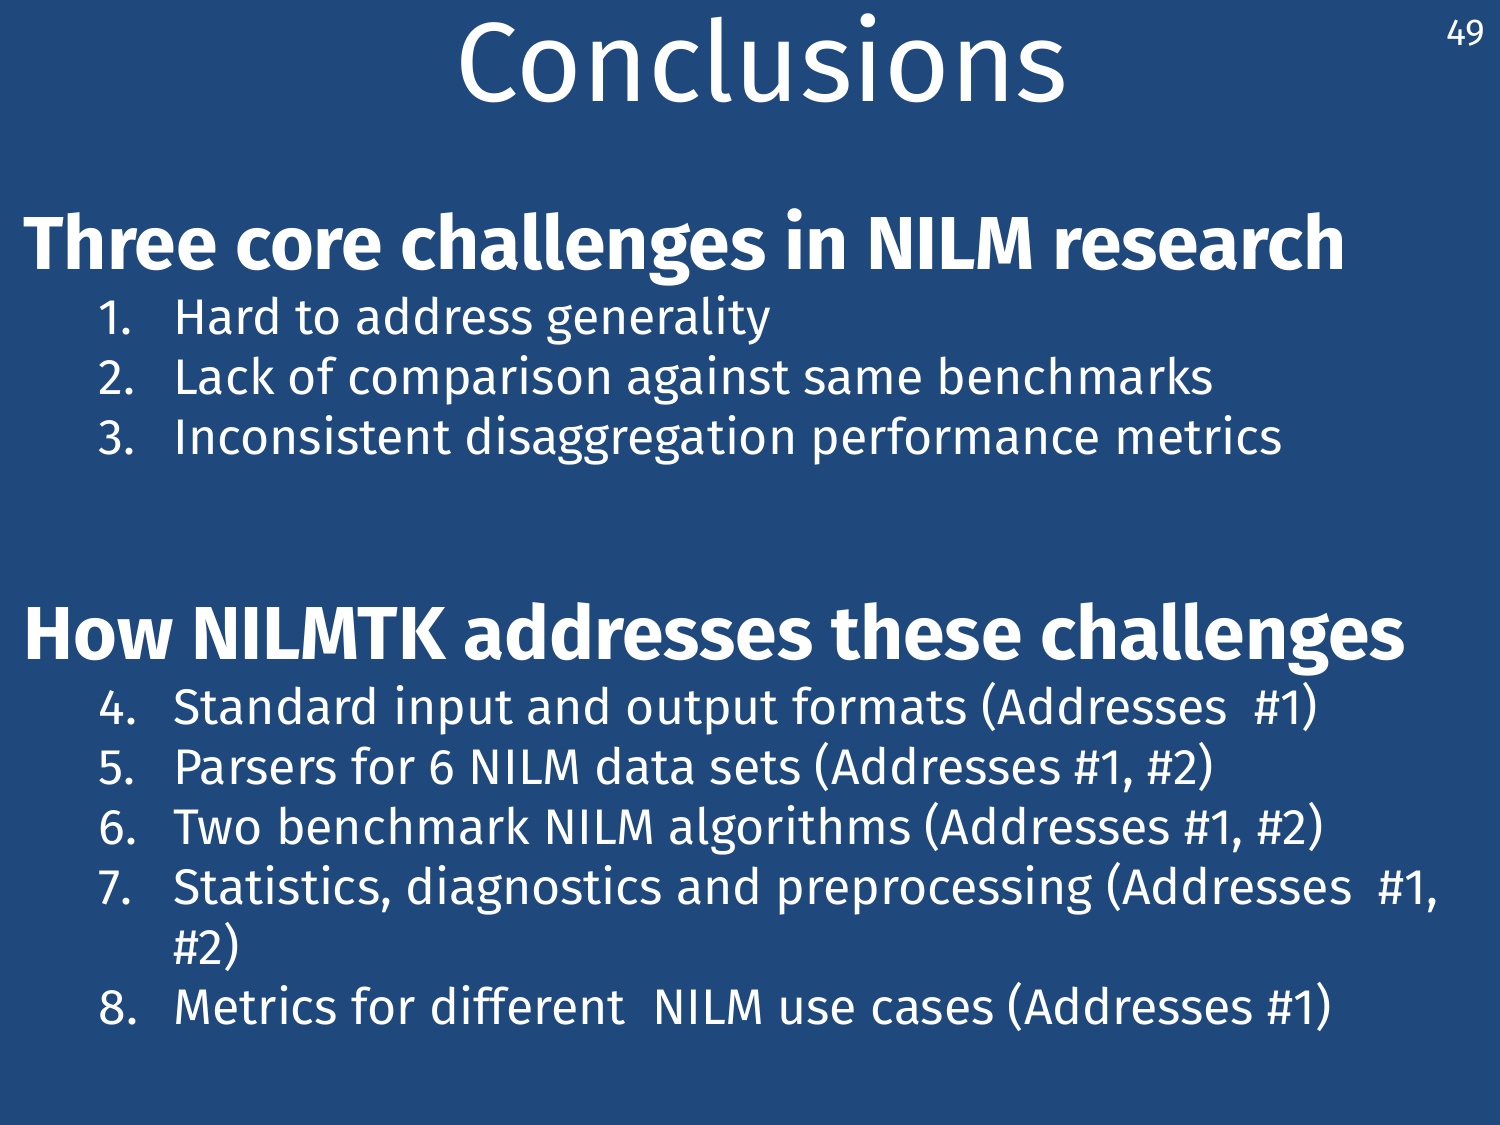

49
# Conclusions
Three core challenges in NILM research
Hard to address generality
Lack of comparison against same benchmarks
Inconsistent disaggregation performance metrics

How NILMTK addresses these challenges
Standard input and output formats (Addresses  #1)
Parsers for 6 NILM data sets (Addresses #1, #2)
Two benchmark NILM algorithms (Addresses #1, #2)
Statistics, diagnostics and preprocessing (Addresses  #1, #2)
Metrics for different  NILM use cases (Addresses #1)